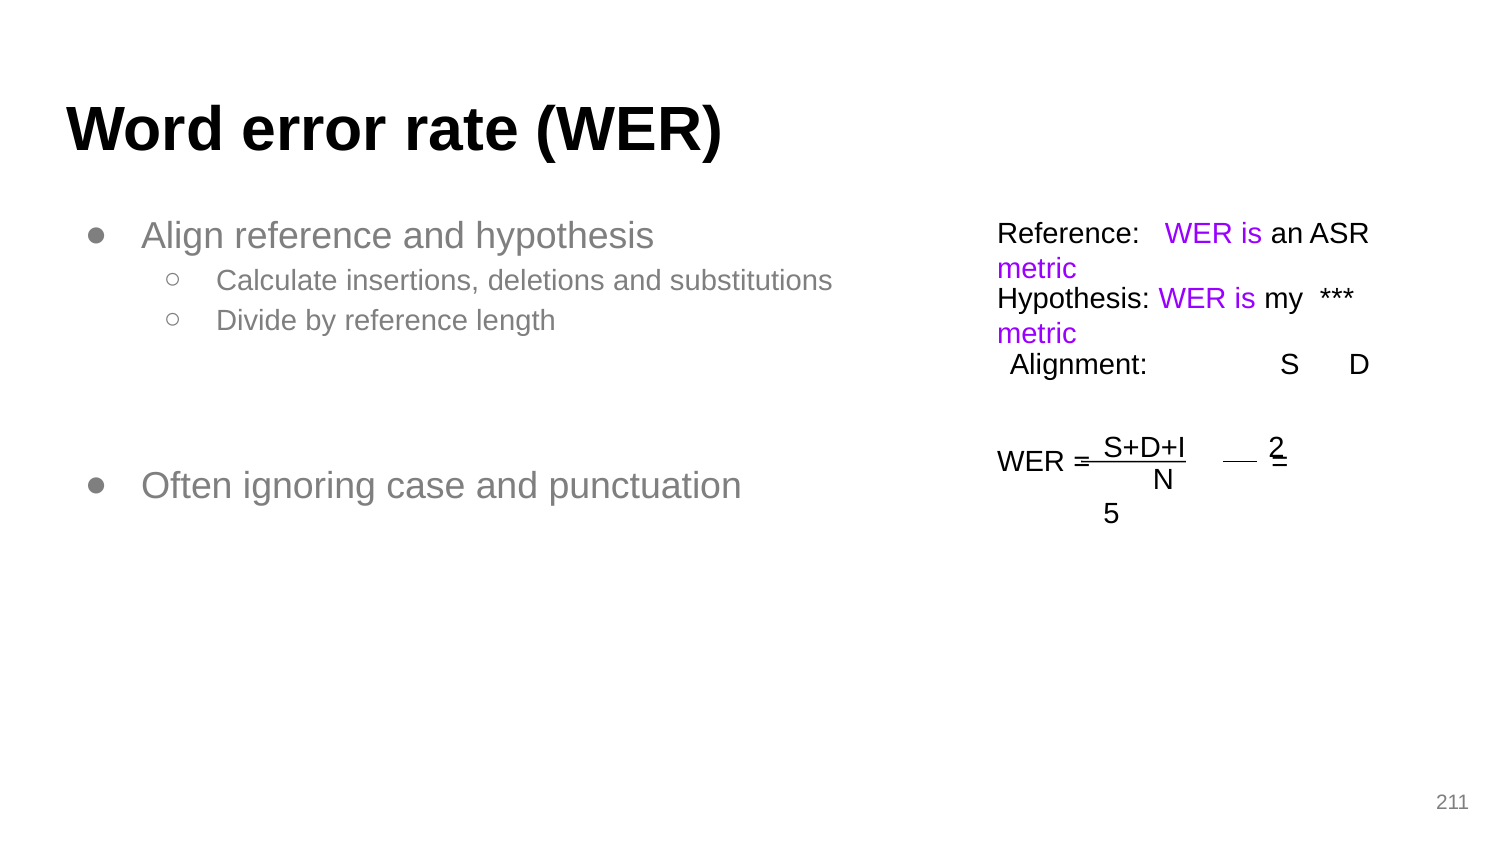

# Word error rate (WER)
Align reference and hypothesis
Calculate insertions, deletions and substitutions
Divide by reference length

Often ignoring case and punctuation

Reference:   WER is an ASR metric
Hypothesis: WER is my  *** metric
Alignment:                S      D
S+D+I          2
WER =                      =

      N             5
211